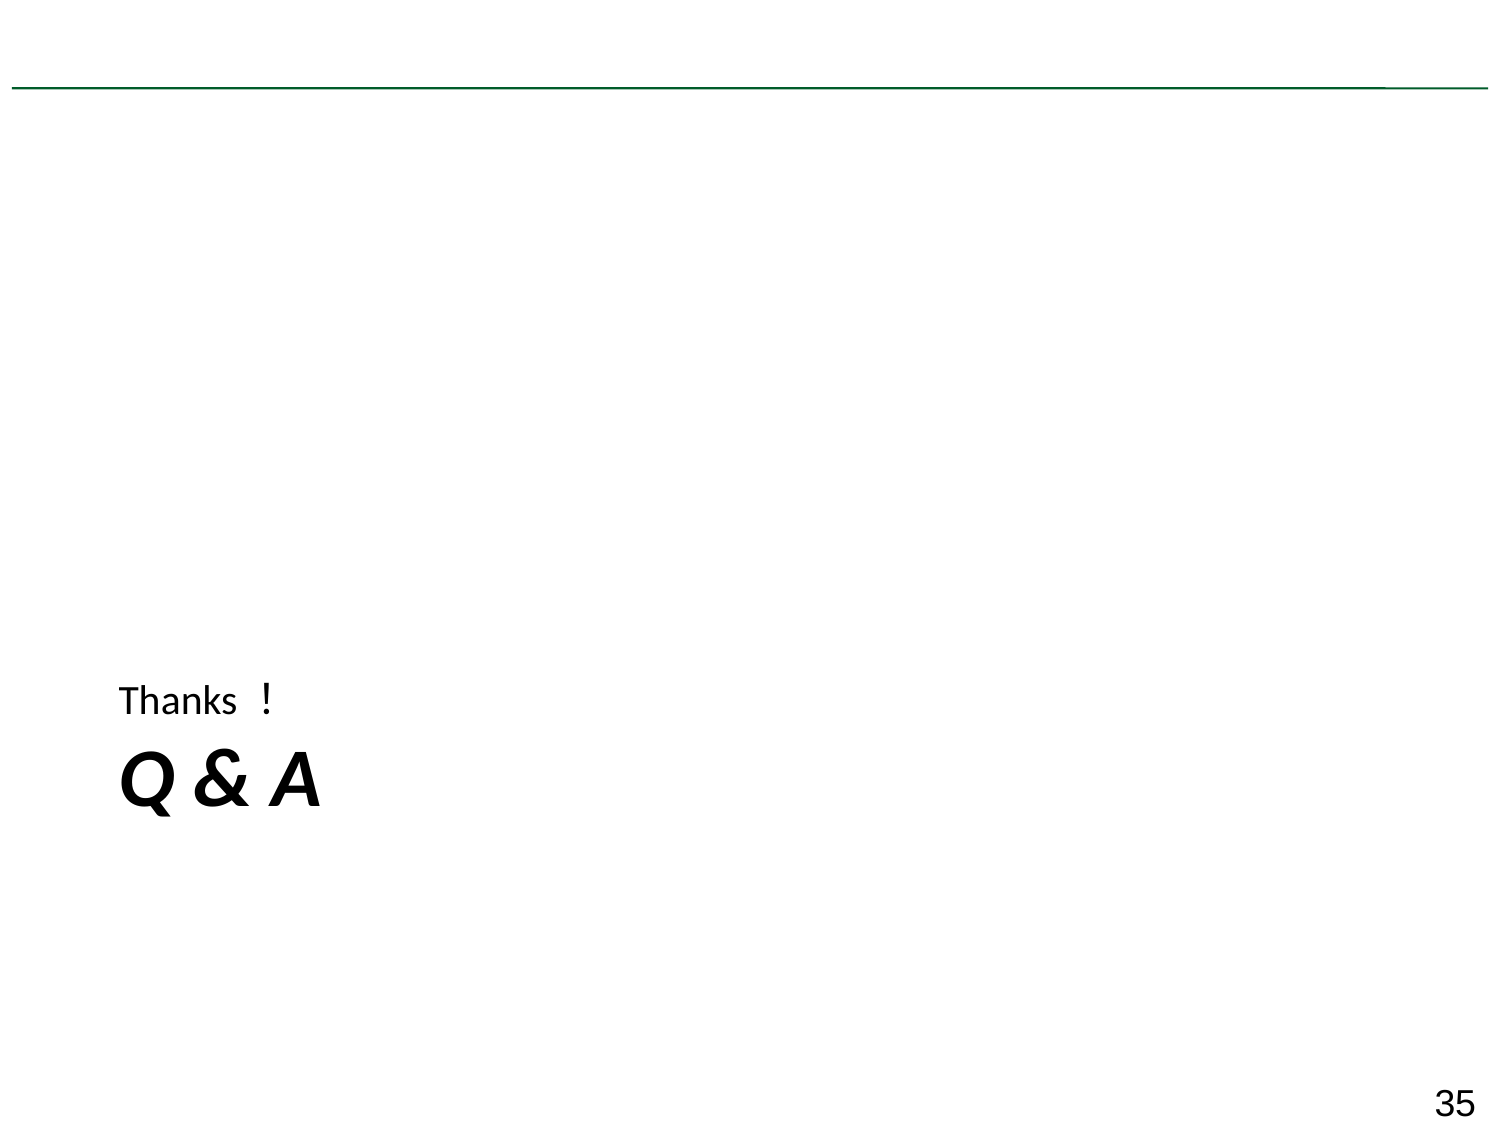

Thanks ！
# Q & A
35